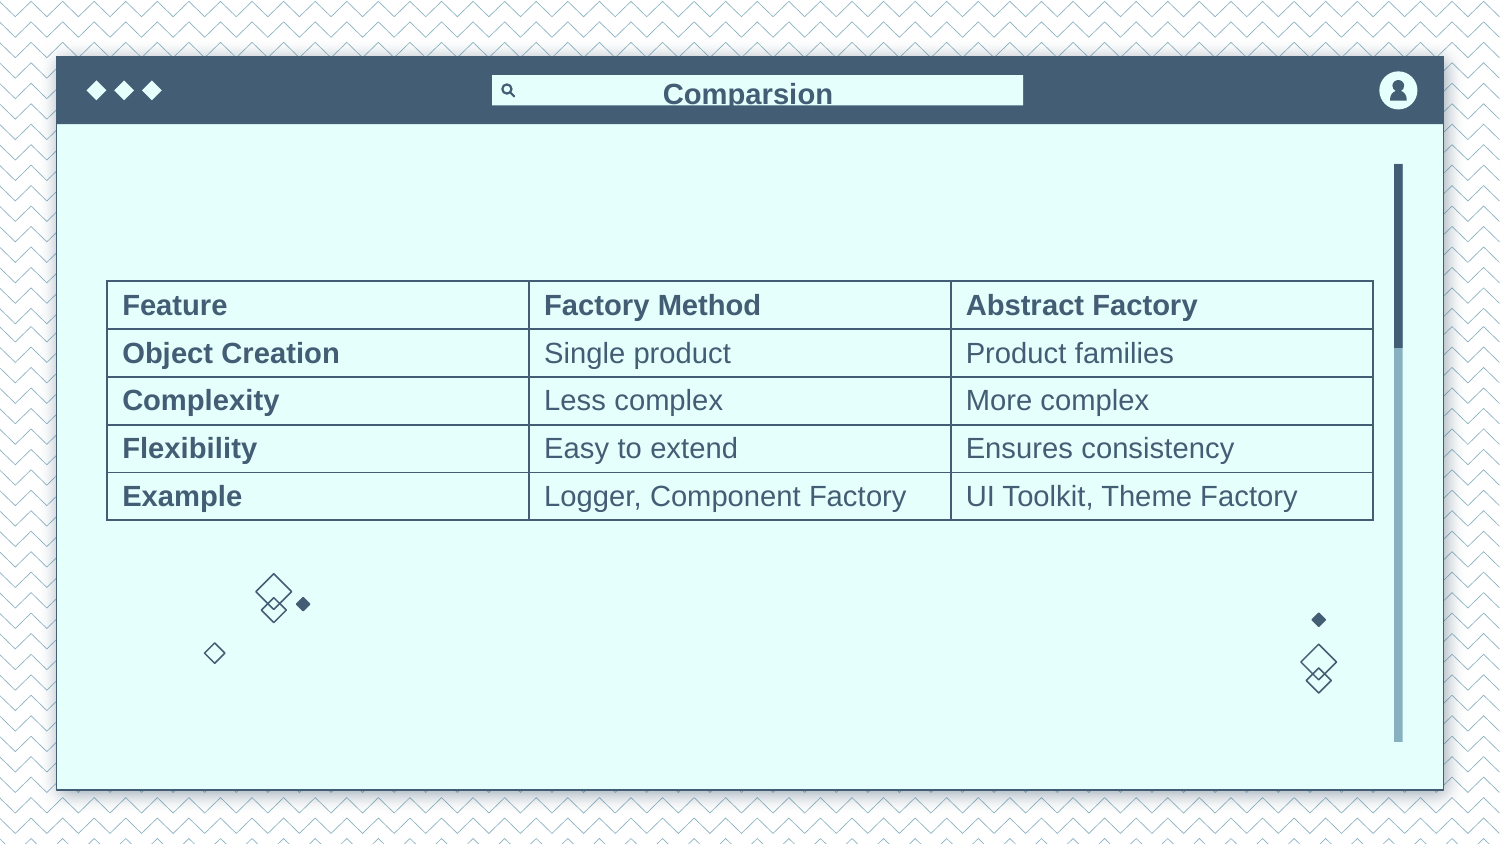

# Comparsion
| Feature | Factory Method | Abstract Factory |
| --- | --- | --- |
| Object Creation | Single product | Product families |
| Complexity | Less complex | More complex |
| Flexibility | Easy to extend | Ensures consistency |
| Example | Logger, Component Factory | UI Toolkit, Theme Factory |